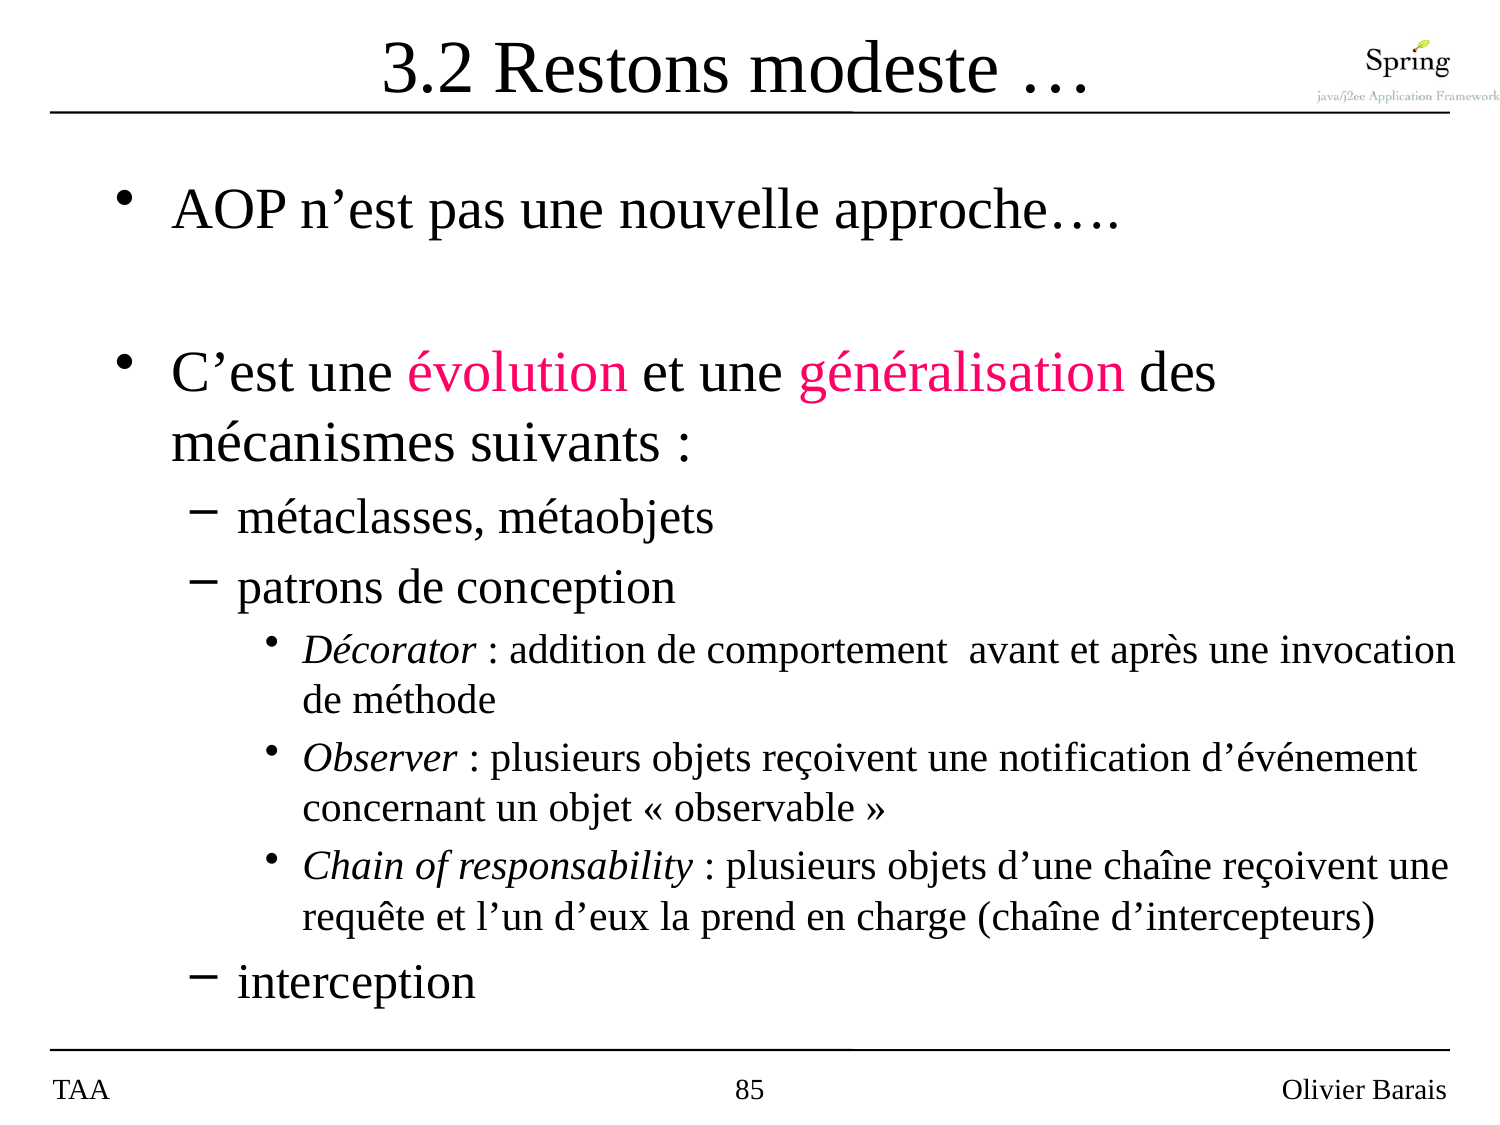

# 3.2 Restons modeste …
AOP n’est pas une nouvelle approche….

C’est une évolution et une généralisation des mécanismes suivants :
métaclasses, métaobjets
patrons de conception
Décorator : addition de comportement  avant et après une invocation de méthode
Observer : plusieurs objets reçoivent une notification d’événement concernant un objet « observable »
Chain of responsability : plusieurs objets d’une chaîne reçoivent une requête et l’un d’eux la prend en charge (chaîne d’intercepteurs)
interception

TAA
85
Olivier Barais